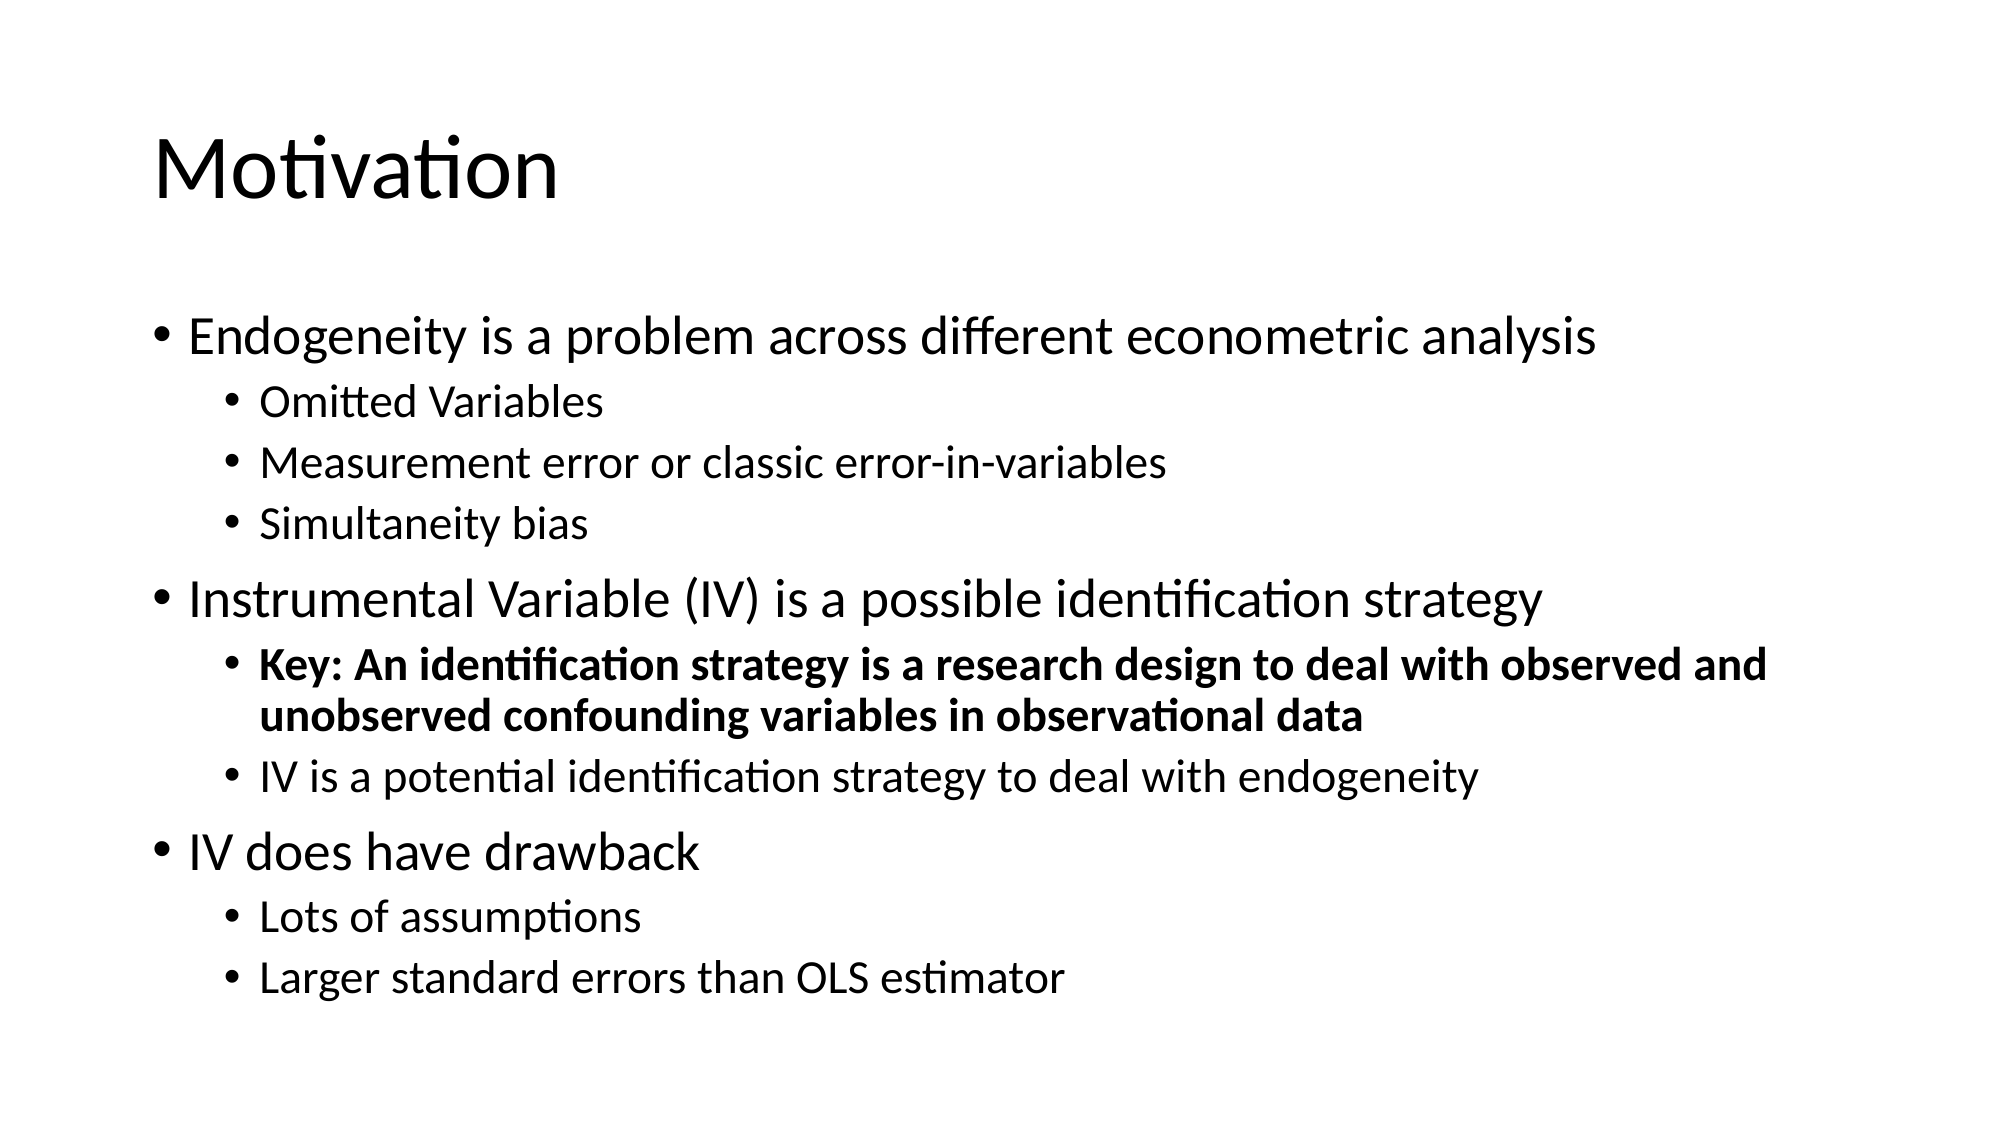

# Motivation
Endogeneity is a problem across different econometric analysis
Omitted Variables
Measurement error or classic error-in-variables
Simultaneity bias
Instrumental Variable (IV) is a possible identification strategy
Key: An identification strategy is a research design to deal with observed and unobserved confounding variables in observational data
IV is a potential identification strategy to deal with endogeneity
IV does have drawback
Lots of assumptions
Larger standard errors than OLS estimator